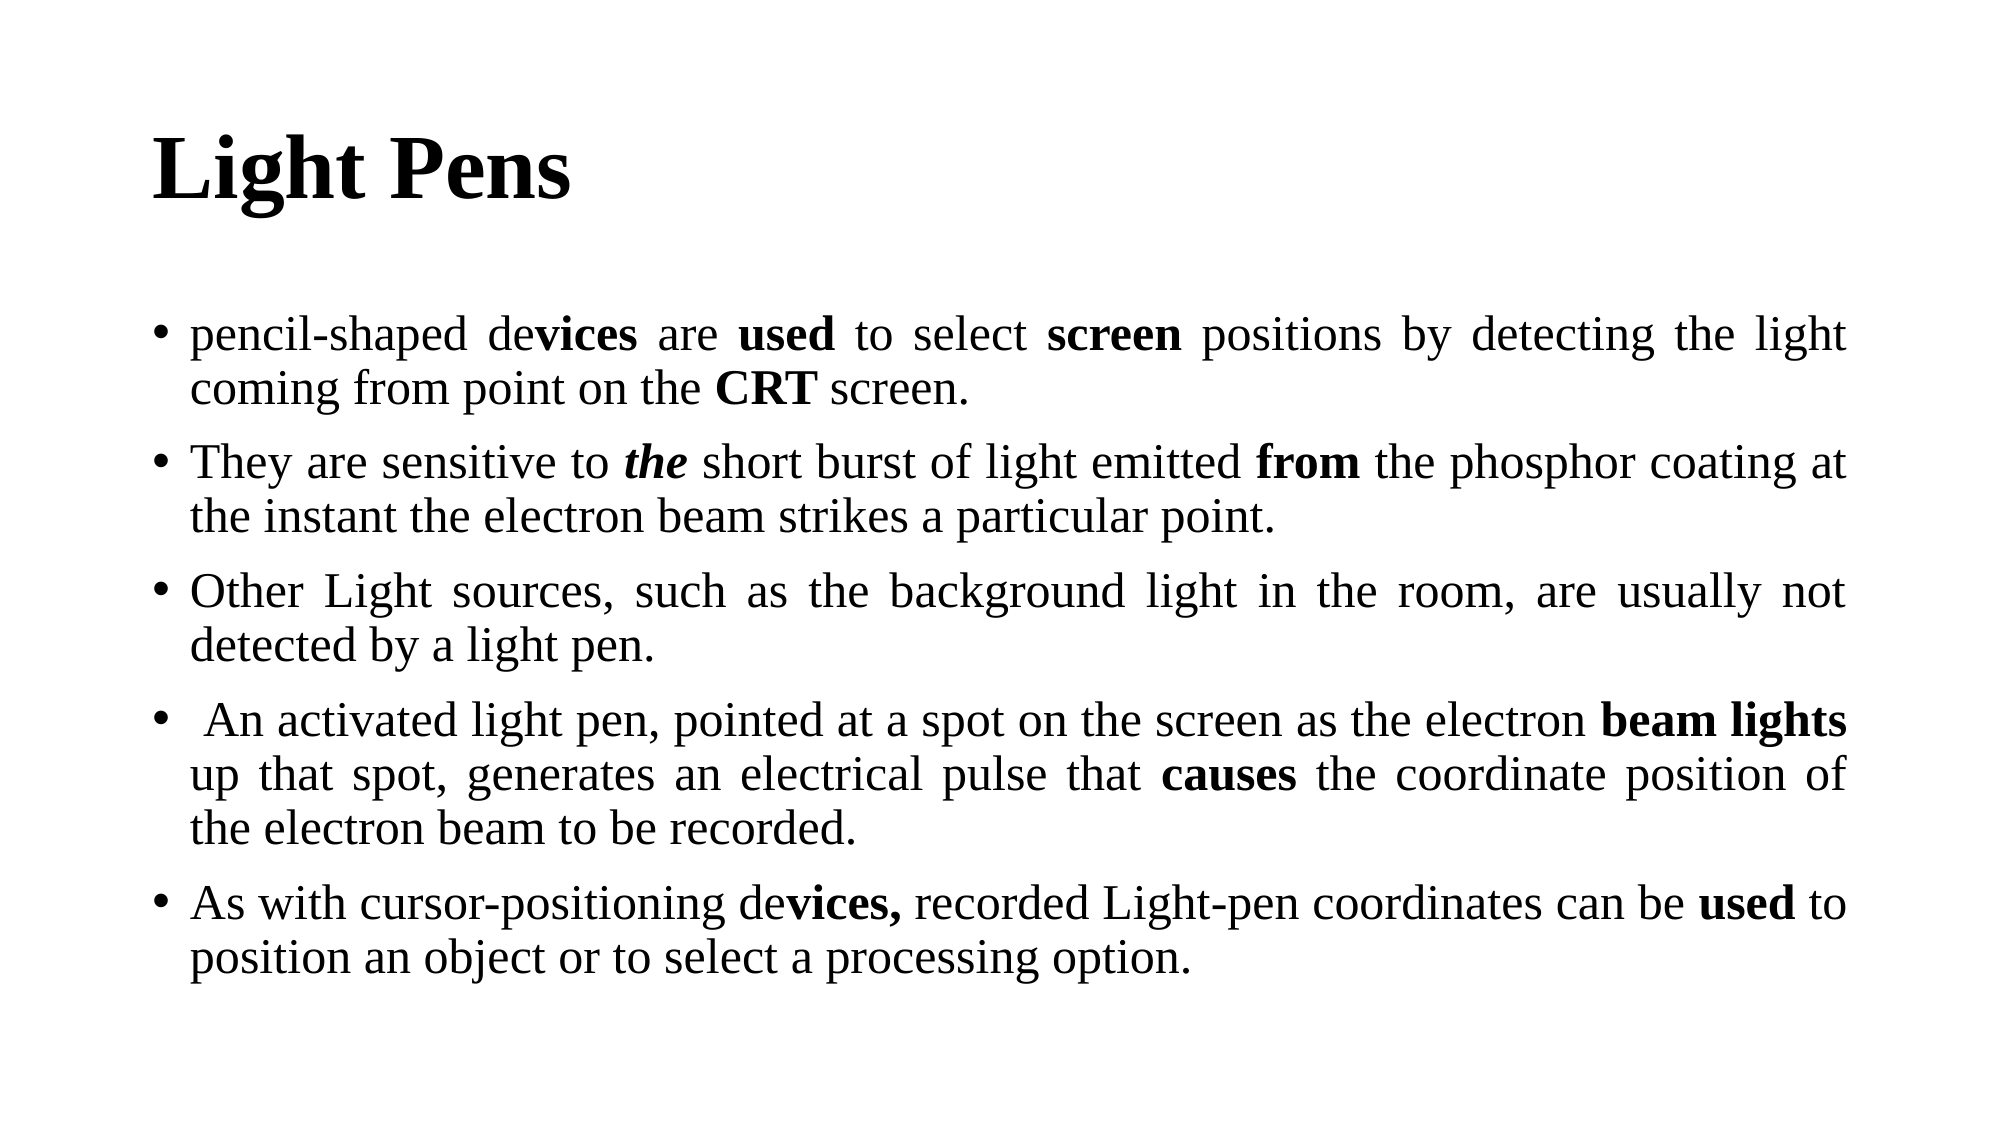

# Light Pens
pencil-shaped devices are used to select screen positions by detecting the light coming from point on the CRT screen.
They are sensitive to the short burst of light emitted from the phosphor coating at the instant the electron beam strikes a particular point.
Other Light sources, such as the background light in the room, are usually not detected by a light pen.
 An activated light pen, pointed at a spot on the screen as the electron beam lights up that spot, generates an electrical pulse that causes the coordinate position of the electron beam to be recorded.
As with cursor-positioning devices, recorded Light-pen coordinates can be used to position an object or to select a processing option.